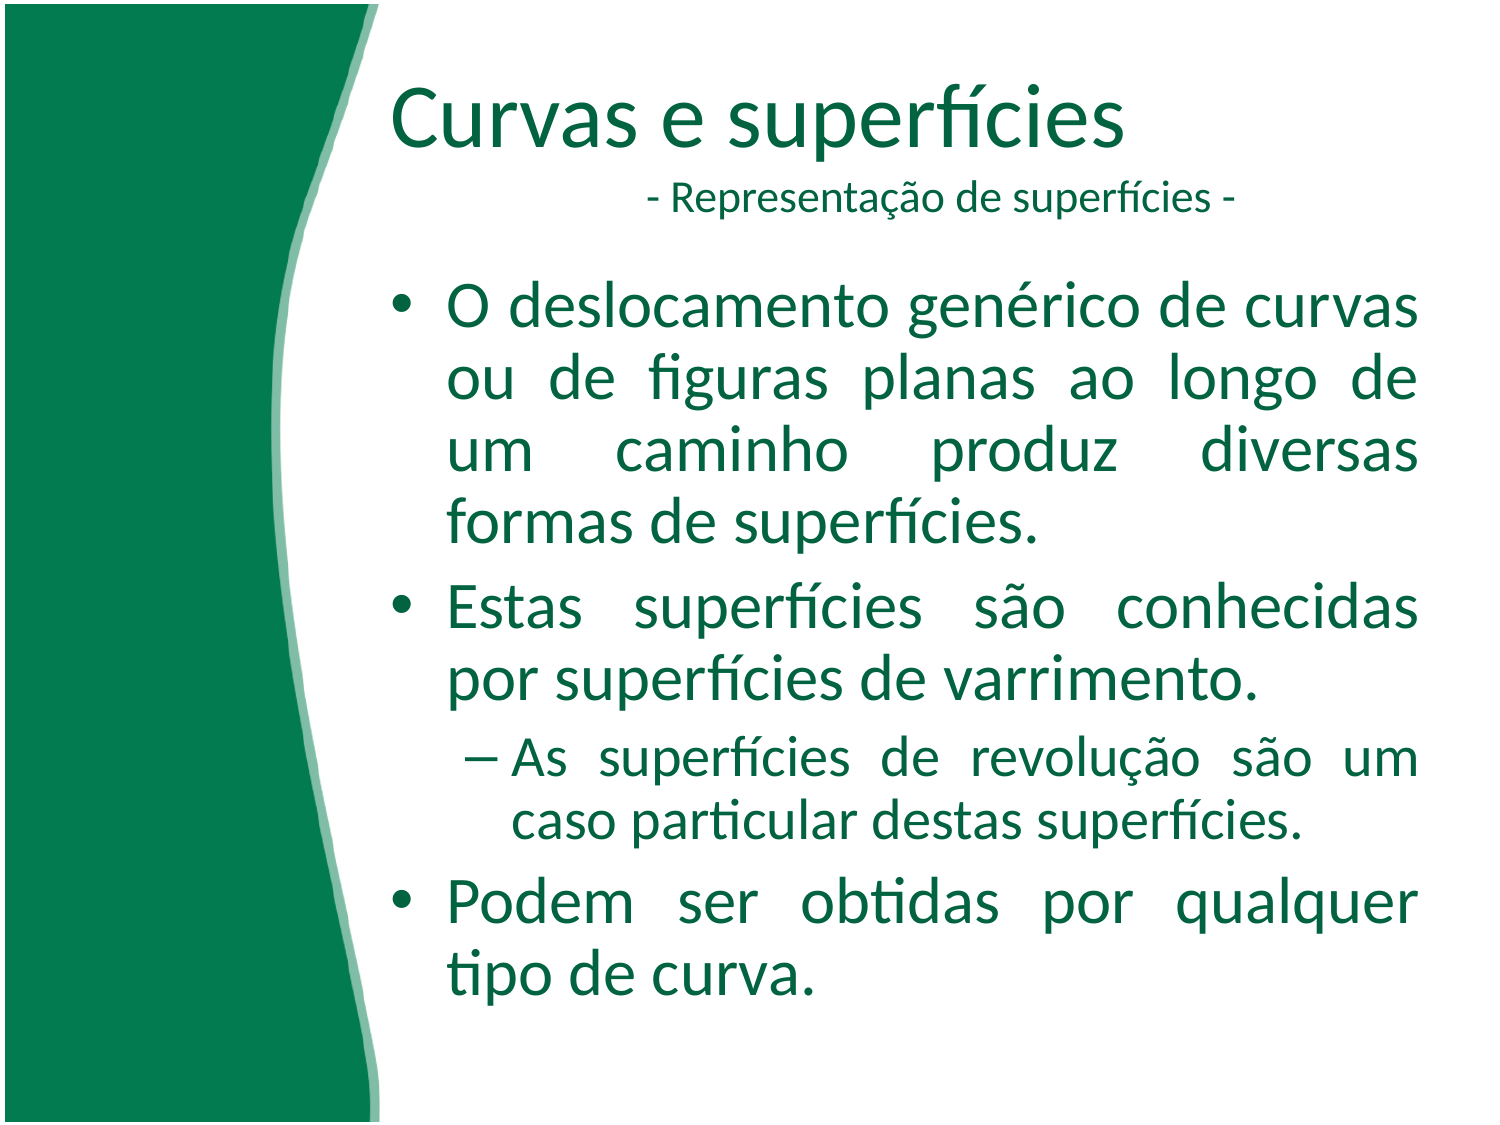

# Curvas e superfícies - Representação de superfícies -
O deslocamento genérico de curvas ou de figuras planas ao longo de um caminho produz diversas formas de superfícies.
Estas superfícies são conhecidas por superfícies de varrimento.
As superfícies de revolução são um caso particular destas superfícies.
Podem ser obtidas por qualquer tipo de curva.